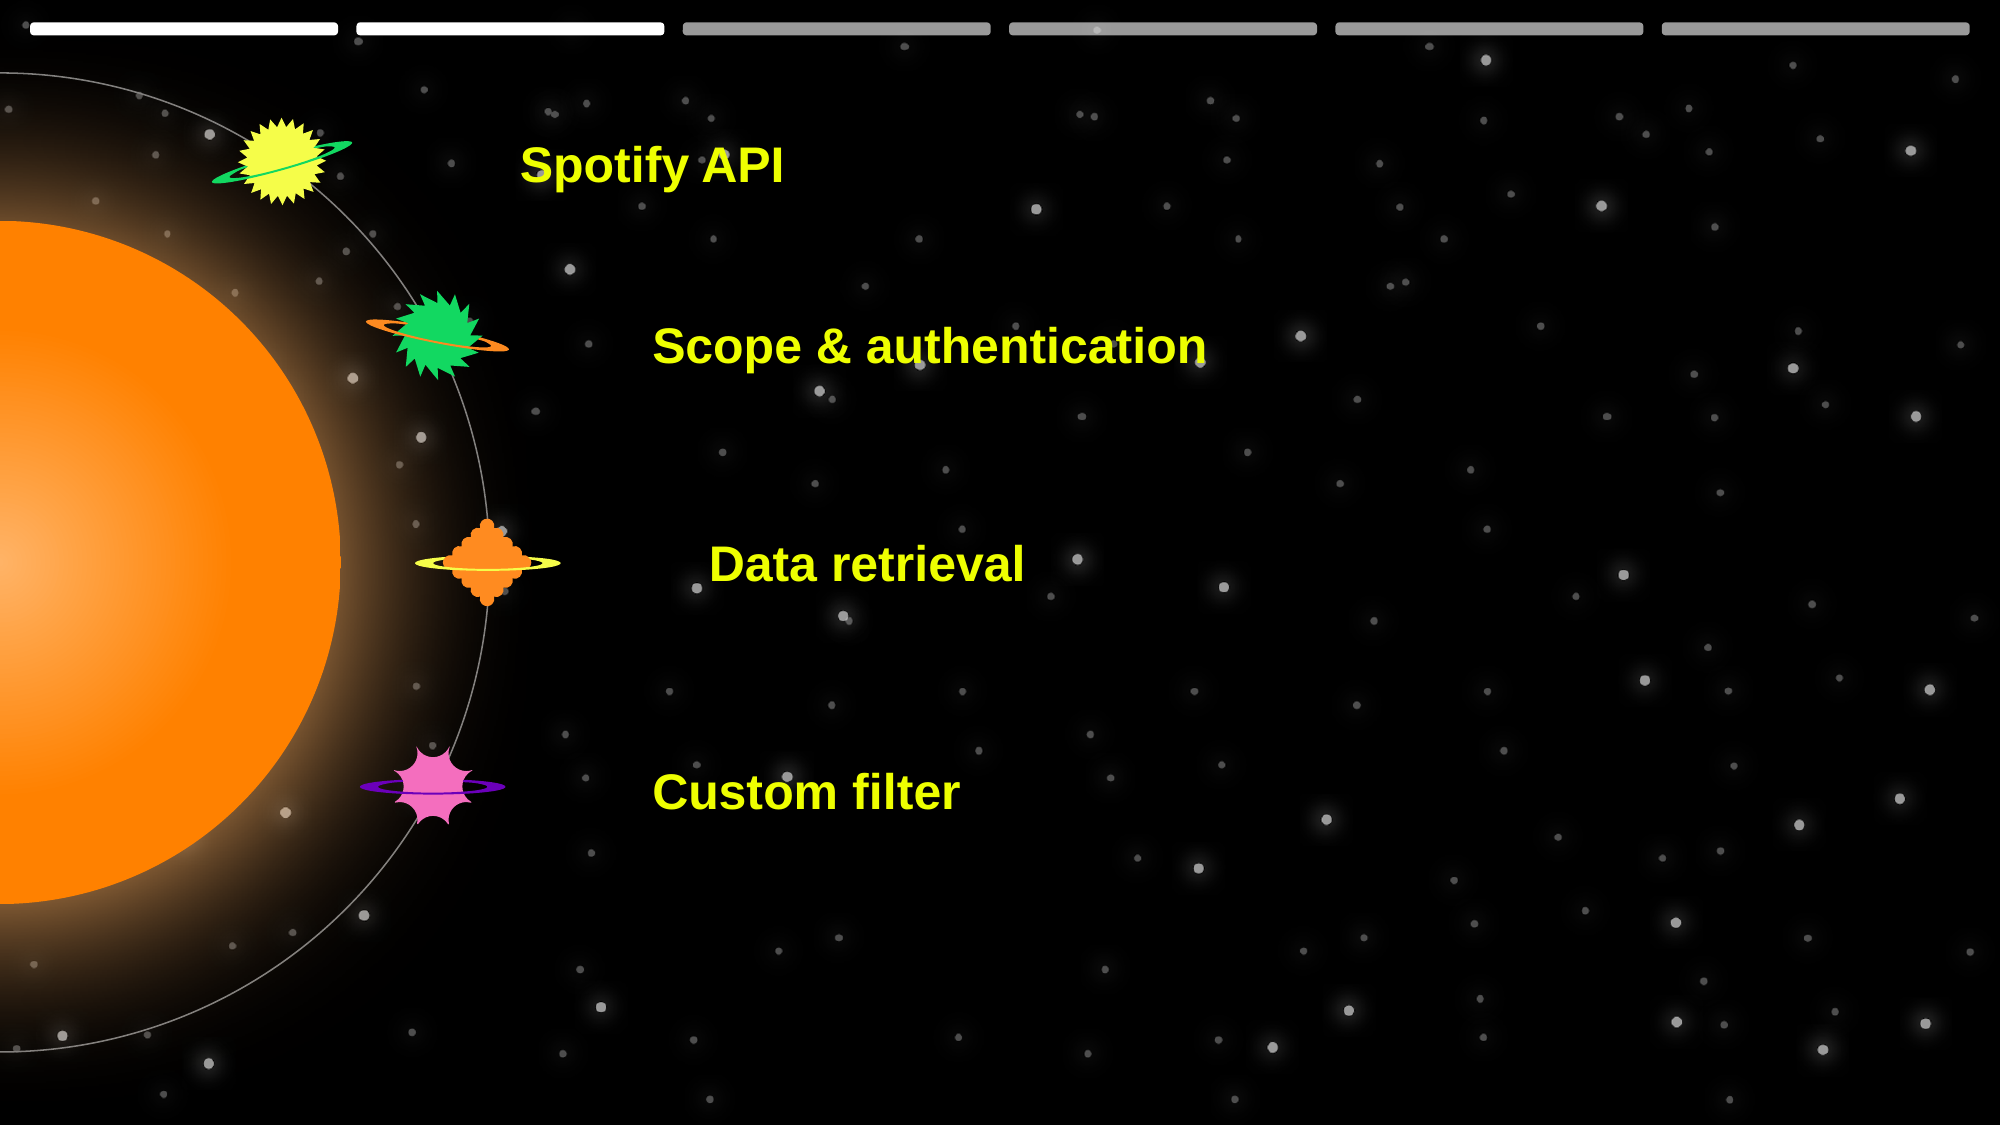

Spotify APIints

Scope & authentication

Data retrieval

Custom filter